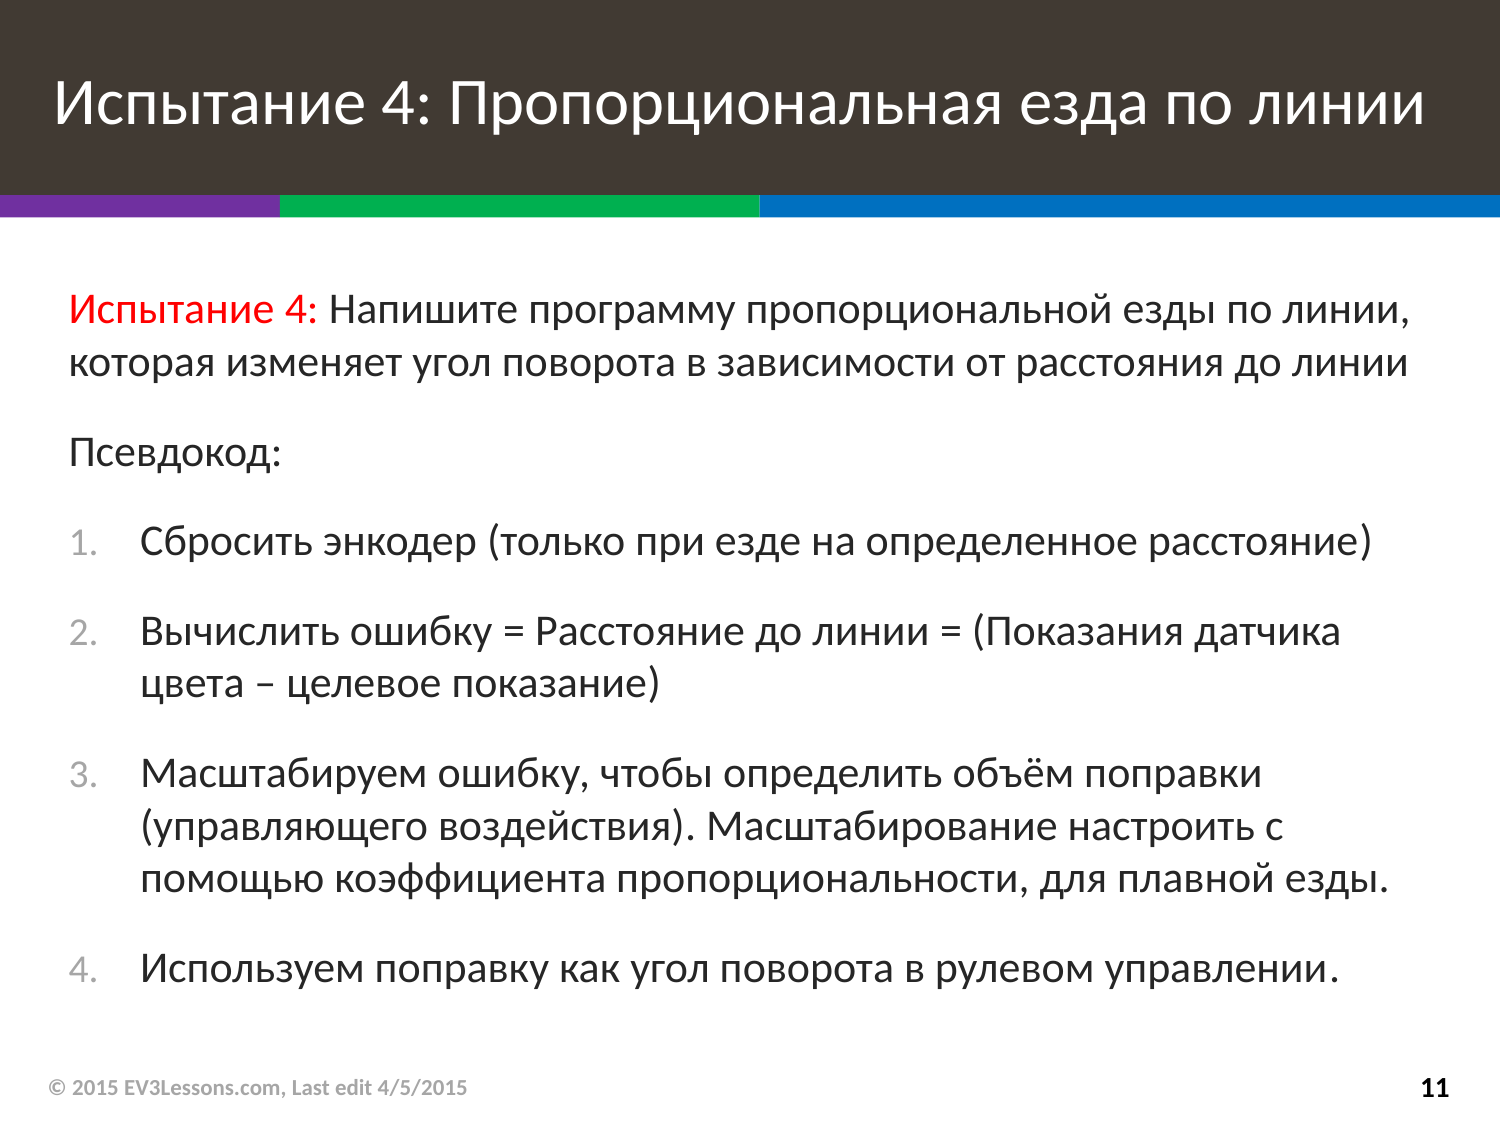

# Испытание 4: Пропорциональная езда по линии
Испытание 4: Напишите программу пропорциональной езды по линии, которая изменяет угол поворота в зависимости от расстояния до линии
Псевдокод:
Сбросить энкодер (только при езде на определенное расстояние)
Вычислить ошибку = Расстояние до линии = (Показания датчика цвета – целевое показание)
Масштабируем ошибку, чтобы определить объём поправки (управляющего воздействия). Масштабирование настроить с помощью коэффициента пропорциональности, для плавной езды.
Используем поправку как угол поворота в рулевом управлении.
© 2015 EV3Lessons.com, Last edit 4/5/2015
11